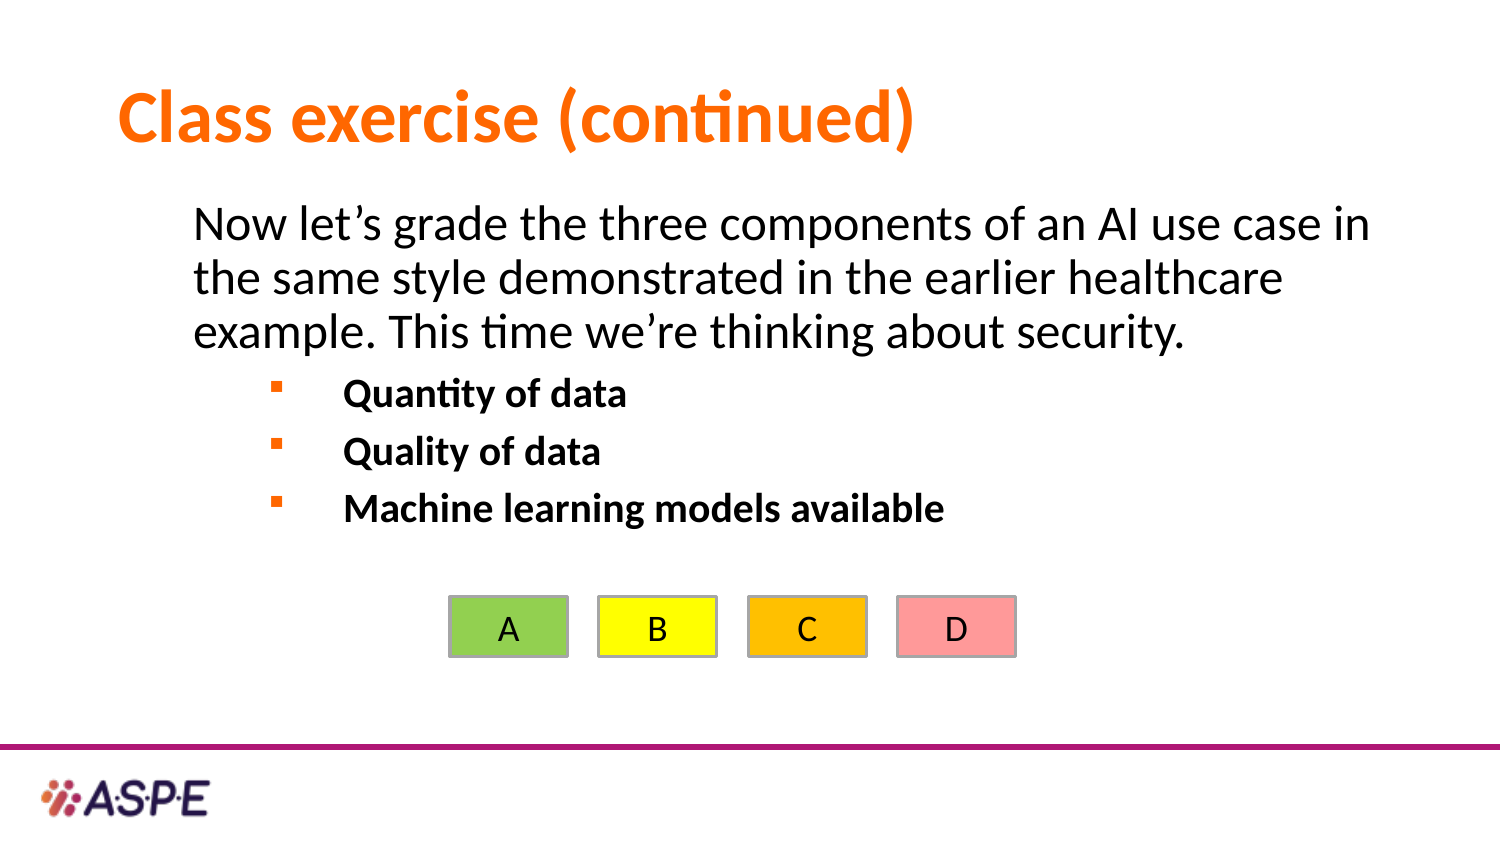

# Class exercise (continued)
Now let’s grade the three components of an AI use case in the same style demonstrated in the earlier healthcare example. This time we’re thinking about security.
Quantity of data
Quality of data
Machine learning models available

A
B
C
D